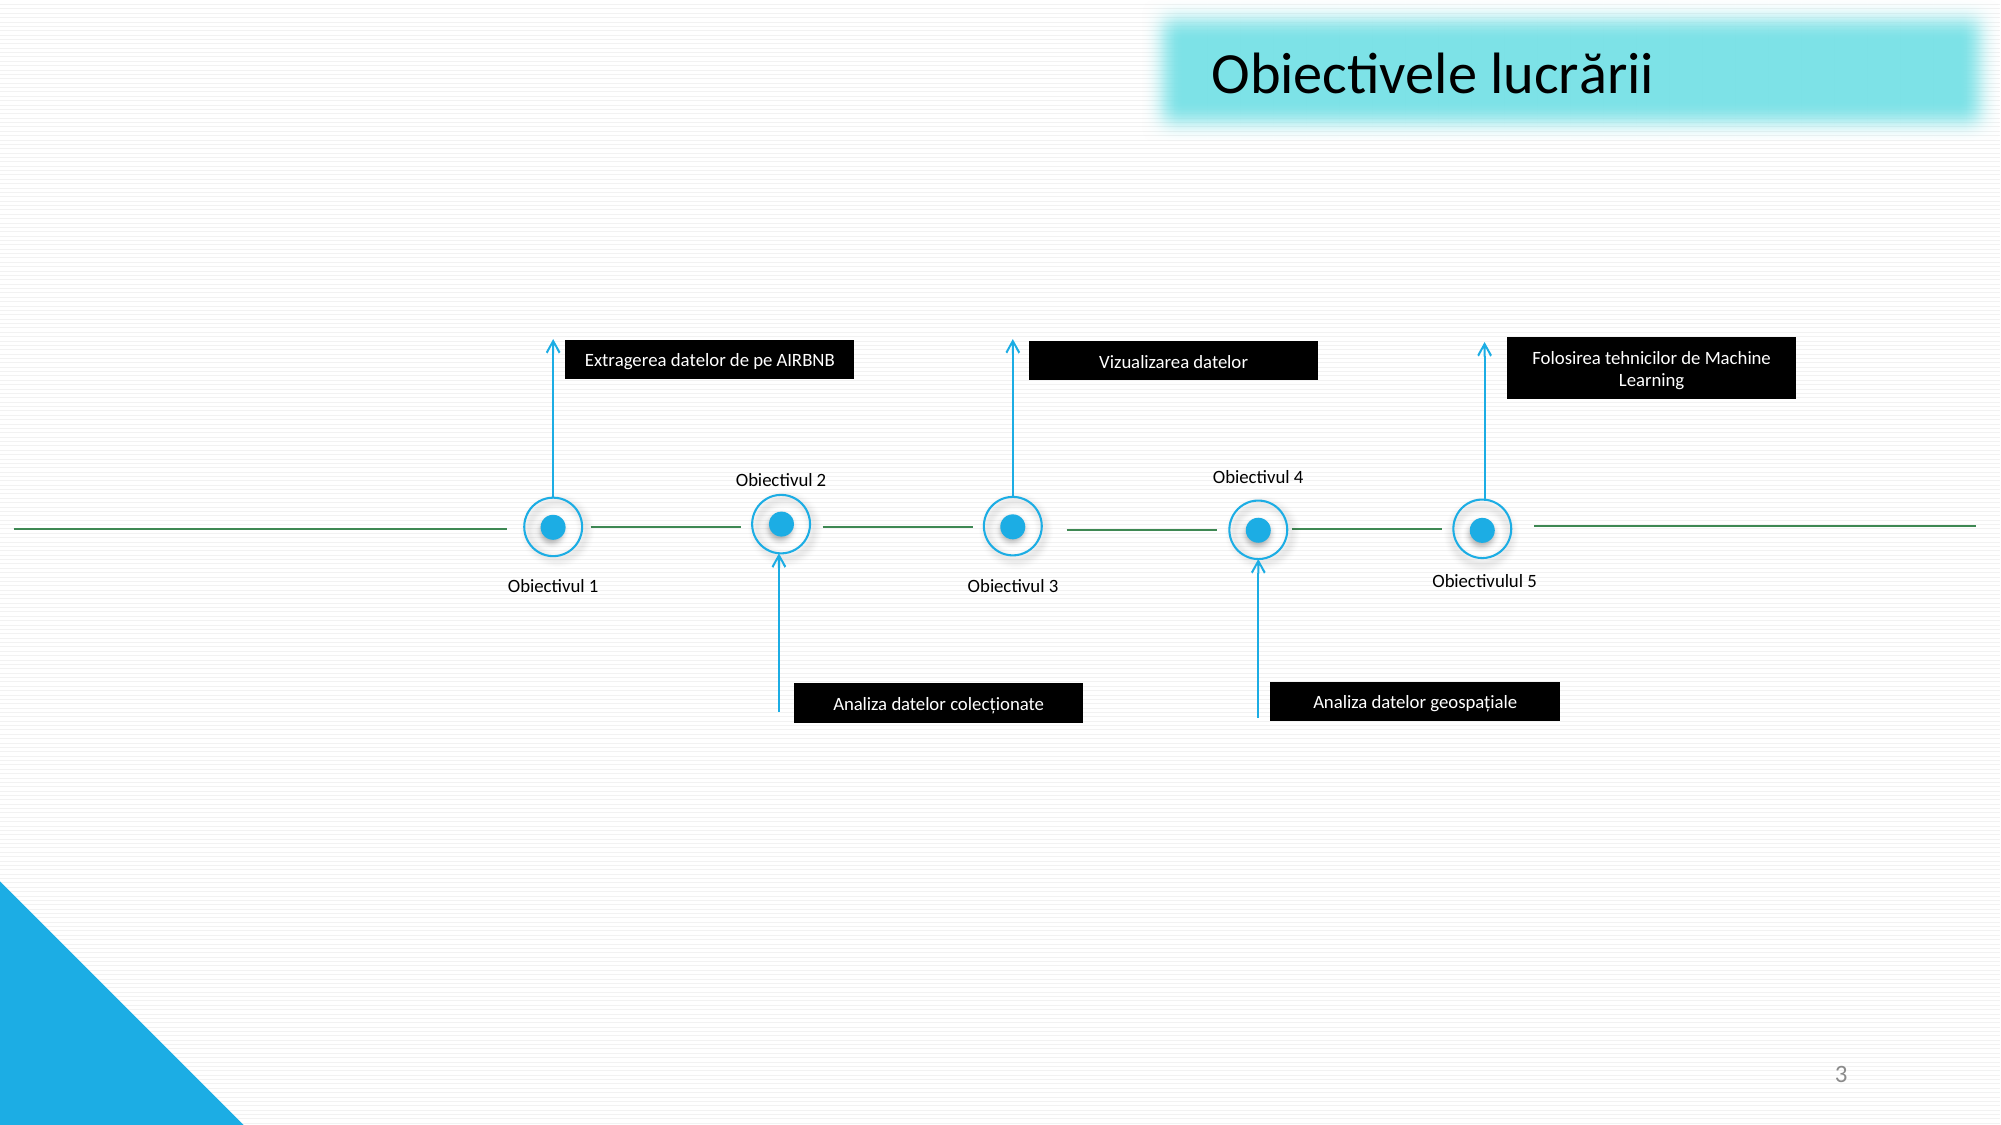

Obiectivele lucrării
Folosirea tehnicilor de Machine Learning
Extragerea datelor de pe AIRBNB
Vizualizarea datelor
Obiectivul 4
Obiectivul 2

Obiectivulul 5
Obiectivul 3
Obiectivul 1
Analiza datelor geospațiale
Analiza datelor colecționate

3